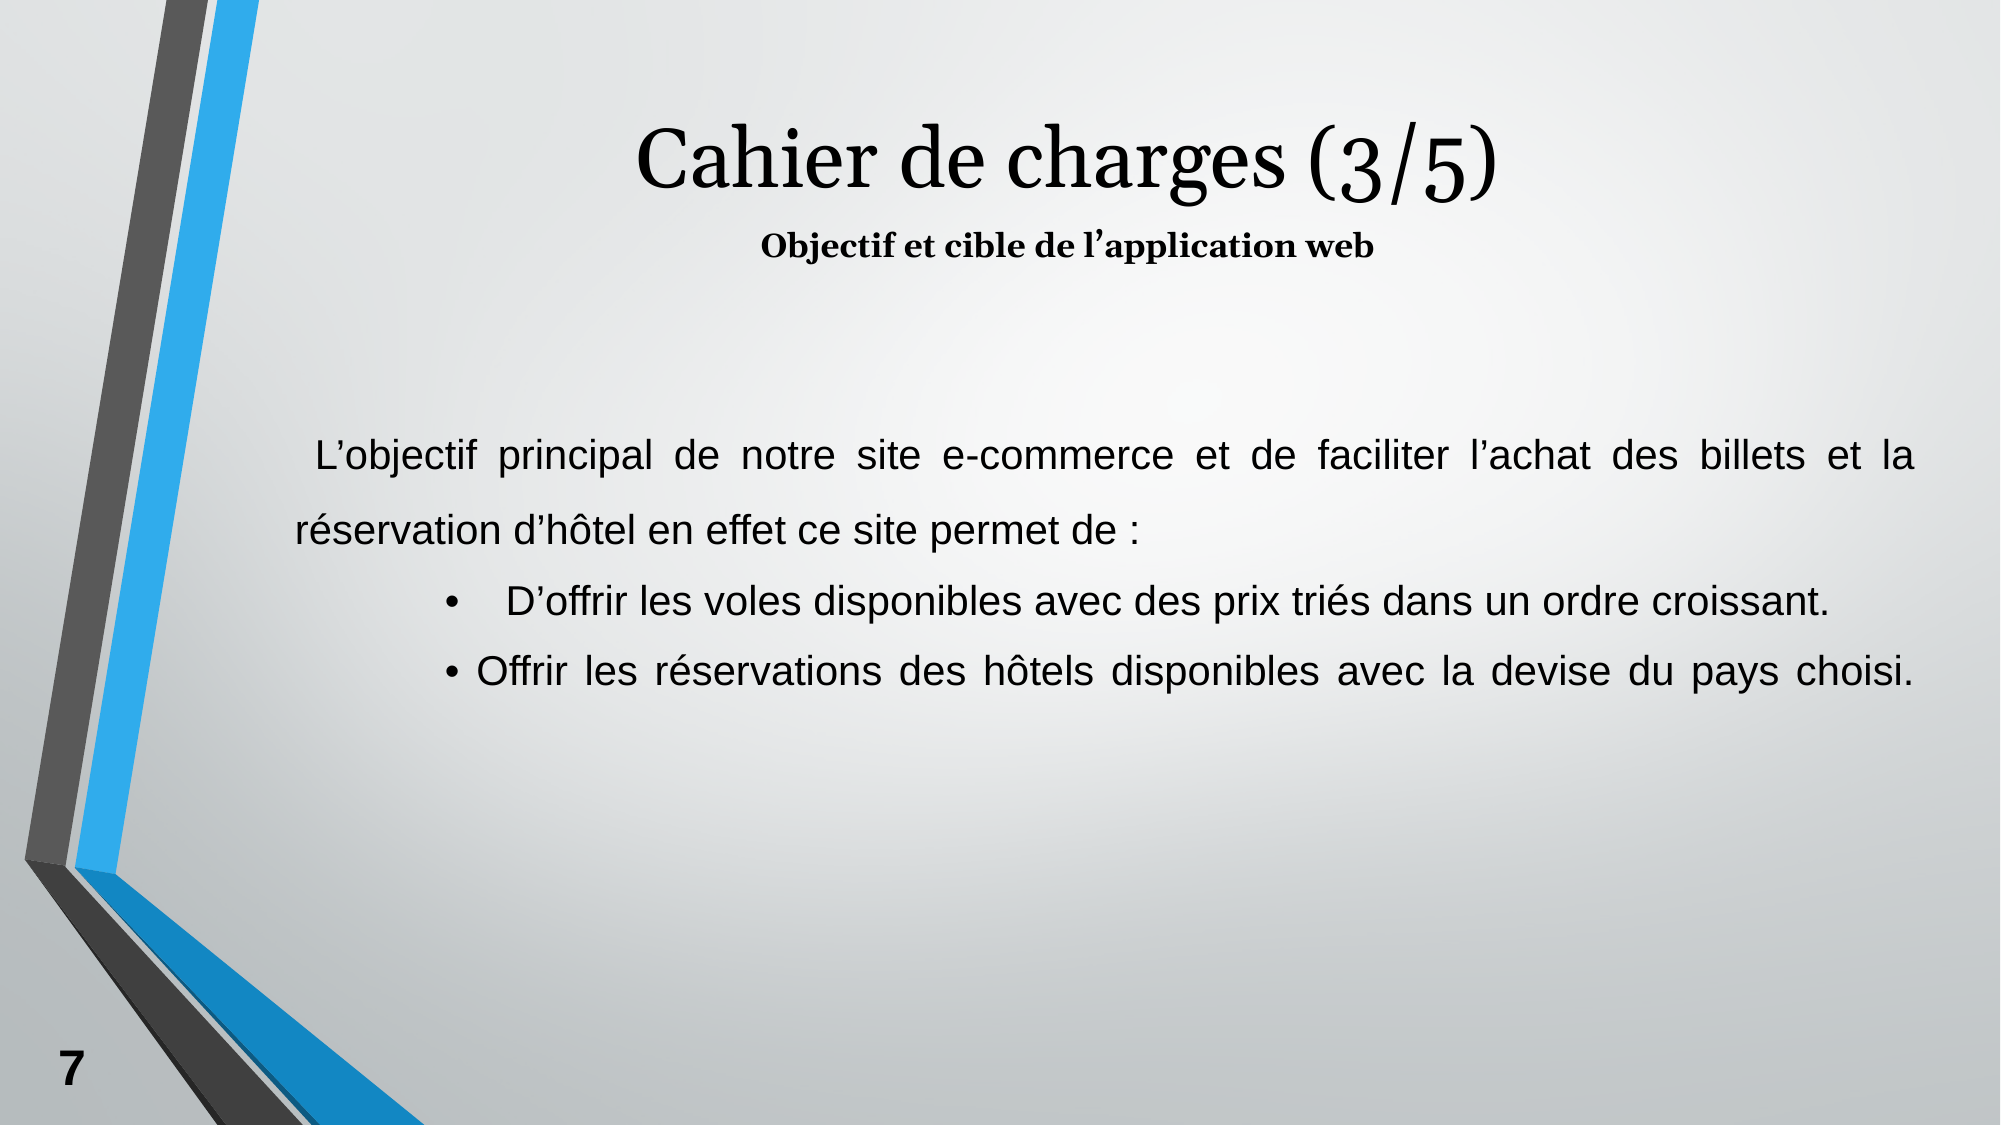

Cahier de charges (3/5)
Objectif et cible de l’application web

 L’objectif principal de notre site e-commerce et de faciliter l’achat des billets et la réservation d’hôtel en effet ce site permet de :
	•    D’offrir les voles disponibles avec des prix triés dans un ordre croissant.
	• Offrir les réservations des hôtels disponibles avec la devise du pays choisi.
7